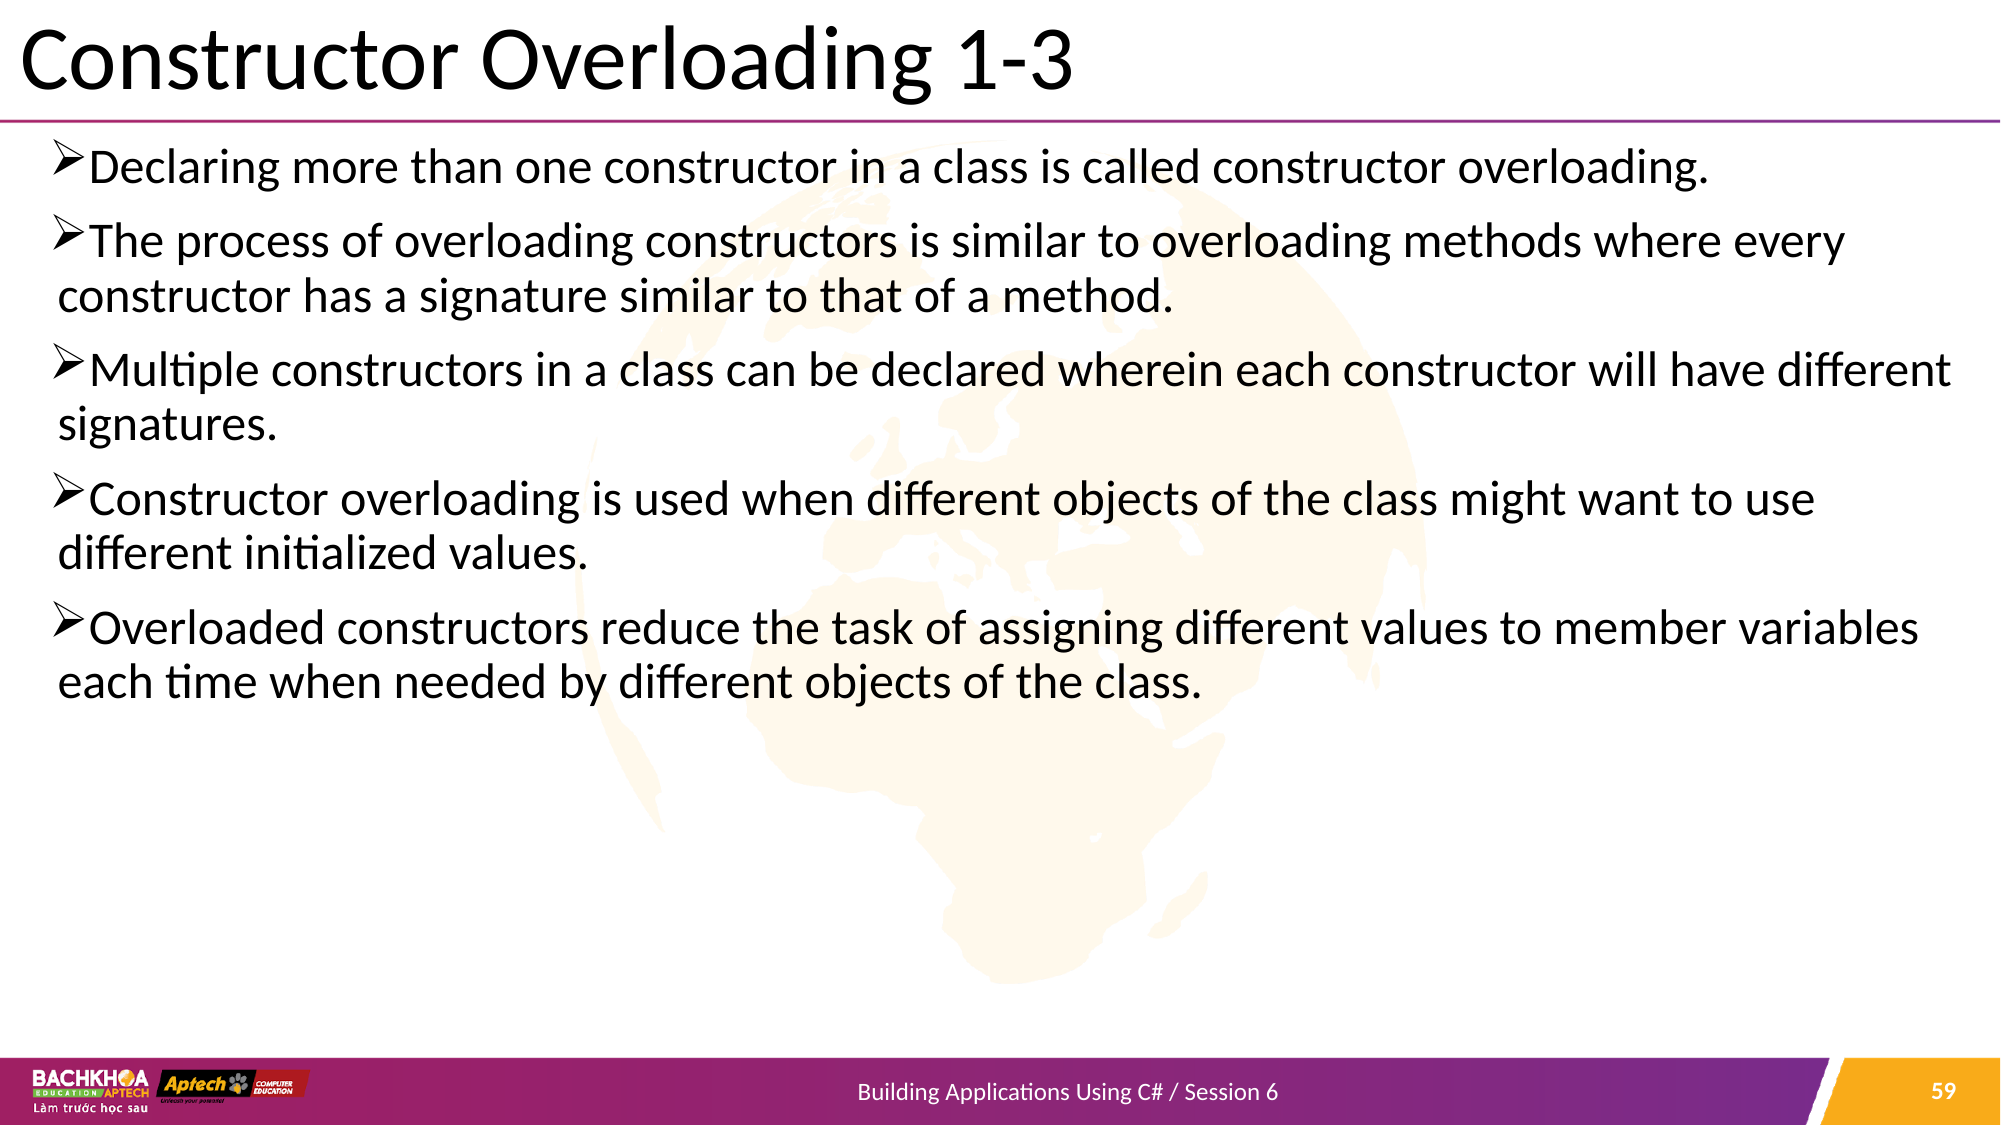

# Constructor Overloading 1-3
Declaring more than one constructor in a class is called constructor overloading.
The process of overloading constructors is similar to overloading methods where every constructor has a signature similar to that of a method.
Multiple constructors in a class can be declared wherein each constructor will have different signatures.
Constructor overloading is used when different objects of the class might want to use different initialized values.
Overloaded constructors reduce the task of assigning different values to member variables each time when needed by different objects of the class.

59
Building Applications Using C# / Session 6